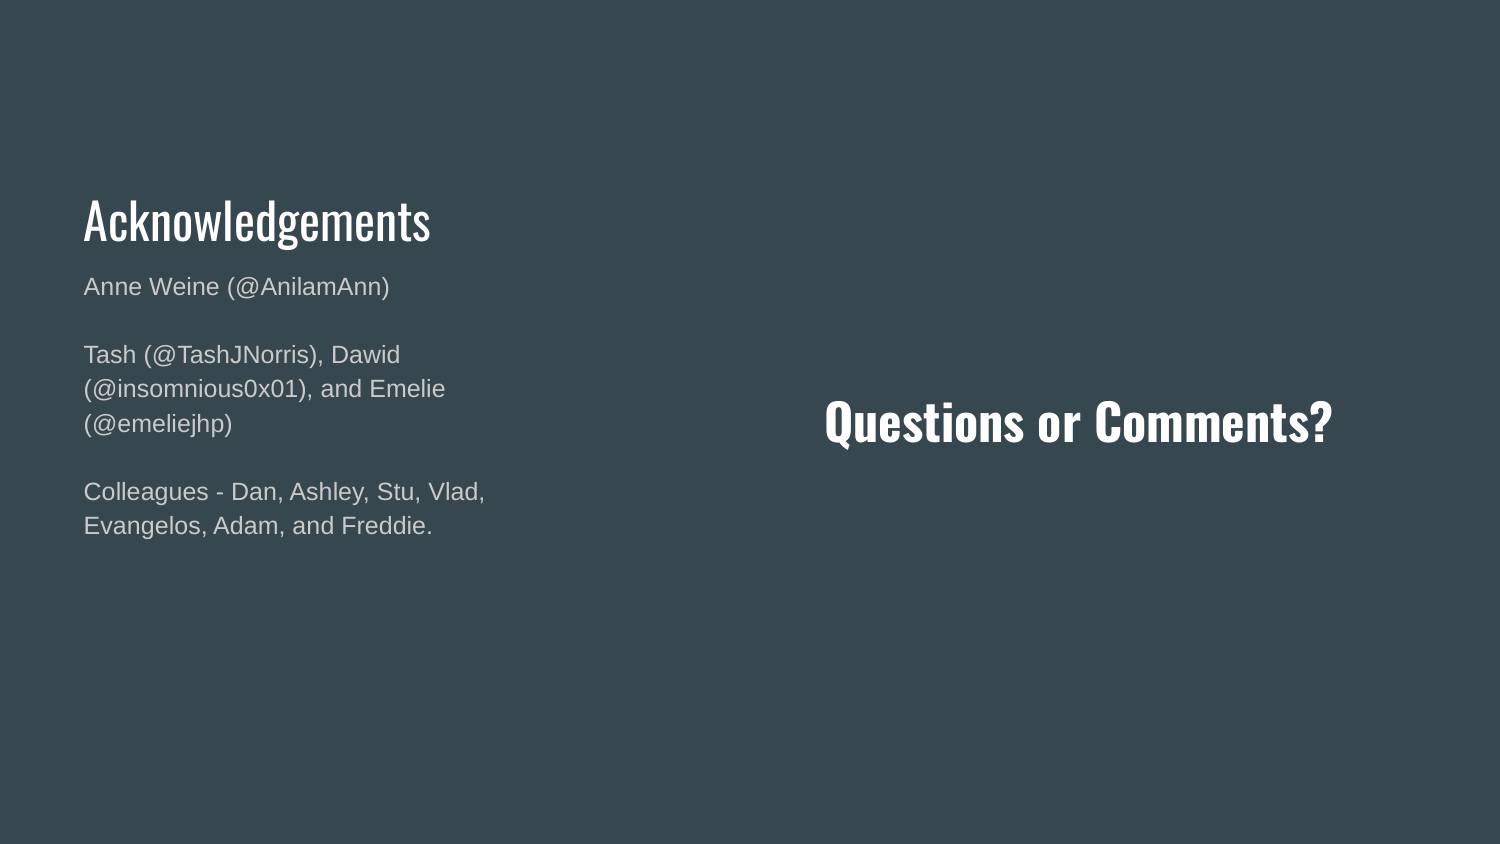

Acknowledgements
Anne Weine (@AnilamAnn)
Tash (@TashJNorris), Dawid (@insomnious0x01), and Emelie (@emeliejhp)
Colleagues - Dan, Ashley, Stu, Vlad, Evangelos, Adam, and Freddie.
# Questions or Comments?